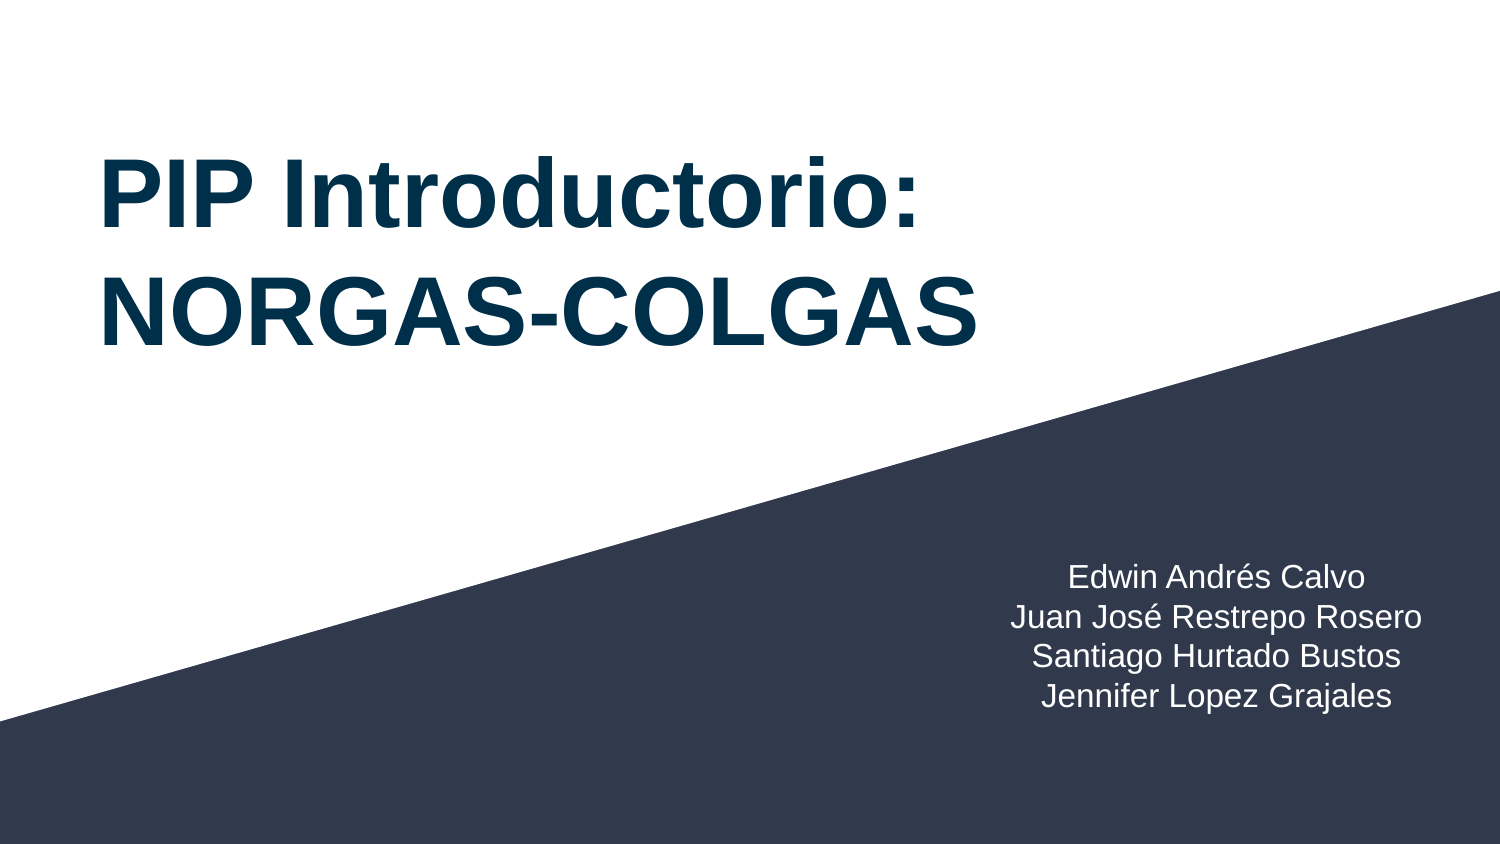

# PIP Introductorio:
NORGAS-COLGAS
Edwin Andrés Calvo
Juan José Restrepo Rosero
Santiago Hurtado Bustos
Jennifer Lopez Grajales